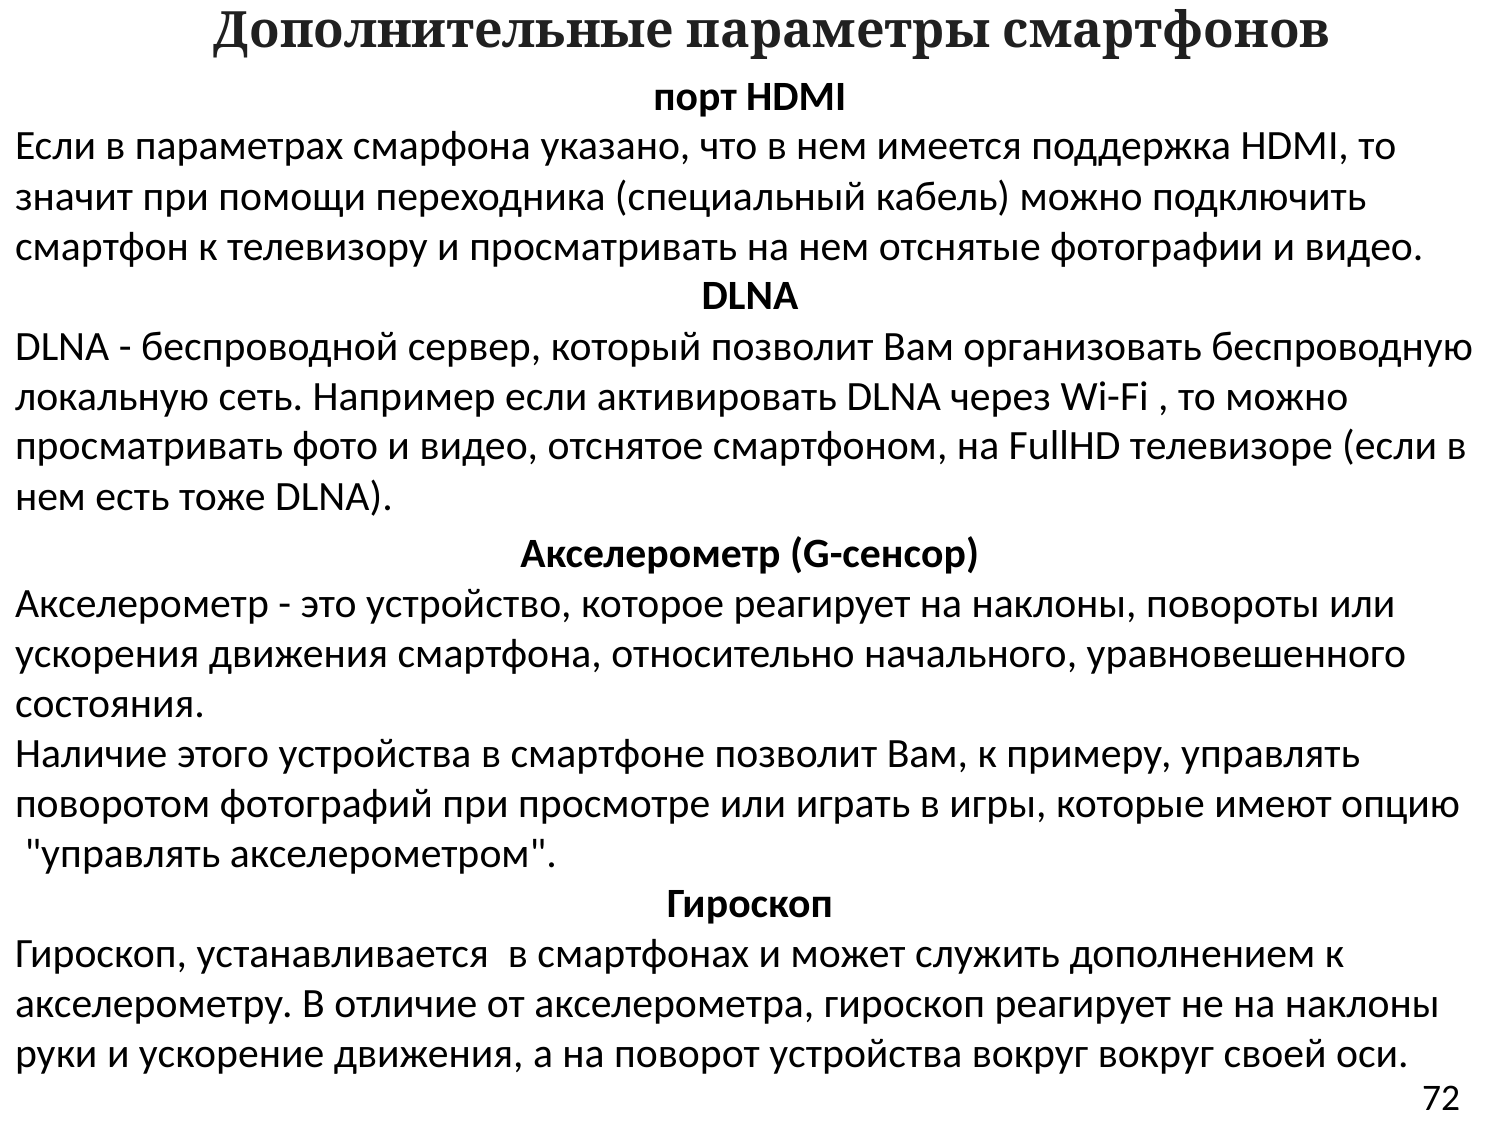

Дополнительные параметры смартфонов

порт HDMI
Если в параметрах смарфона указано, что в нем имеется поддержка HDMI, то значит при помощи переходника (специальный кабель) можно подключить смартфон к телевизору и просматривать на нем отснятые фотографии и видео.
DLNA
DLNA - беспроводной сервер, который позволит Вам организовать беспроводную локальную сеть. Например если активировать DLNA через Wi-Fi , то можно просматривать фото и видео, отснятое смартфоном, на FullHD телевизоре (если в нем есть тоже DLNA).
Акселерометр (G-сенсор)
Акселерометр - это устройство, которое реагирует на наклоны, повороты или ускорения движения смартфона, относительно начального, уравновешенного состояния.
Наличие этого устройства в смартфоне позволит Вам, к примеру, управлять поворотом фотографий при просмотре или играть в игры, которые имеют опцию  "управлять акселерометром".
Гироскоп
Гироскоп, устанавливается  в смартфонах и может служить дополнением к акселерометру. В отличие от акселерометра, гироскоп реагирует не на наклоны руки и ускорение движения, а на поворот устройства вокруг вокруг своей оси.
72